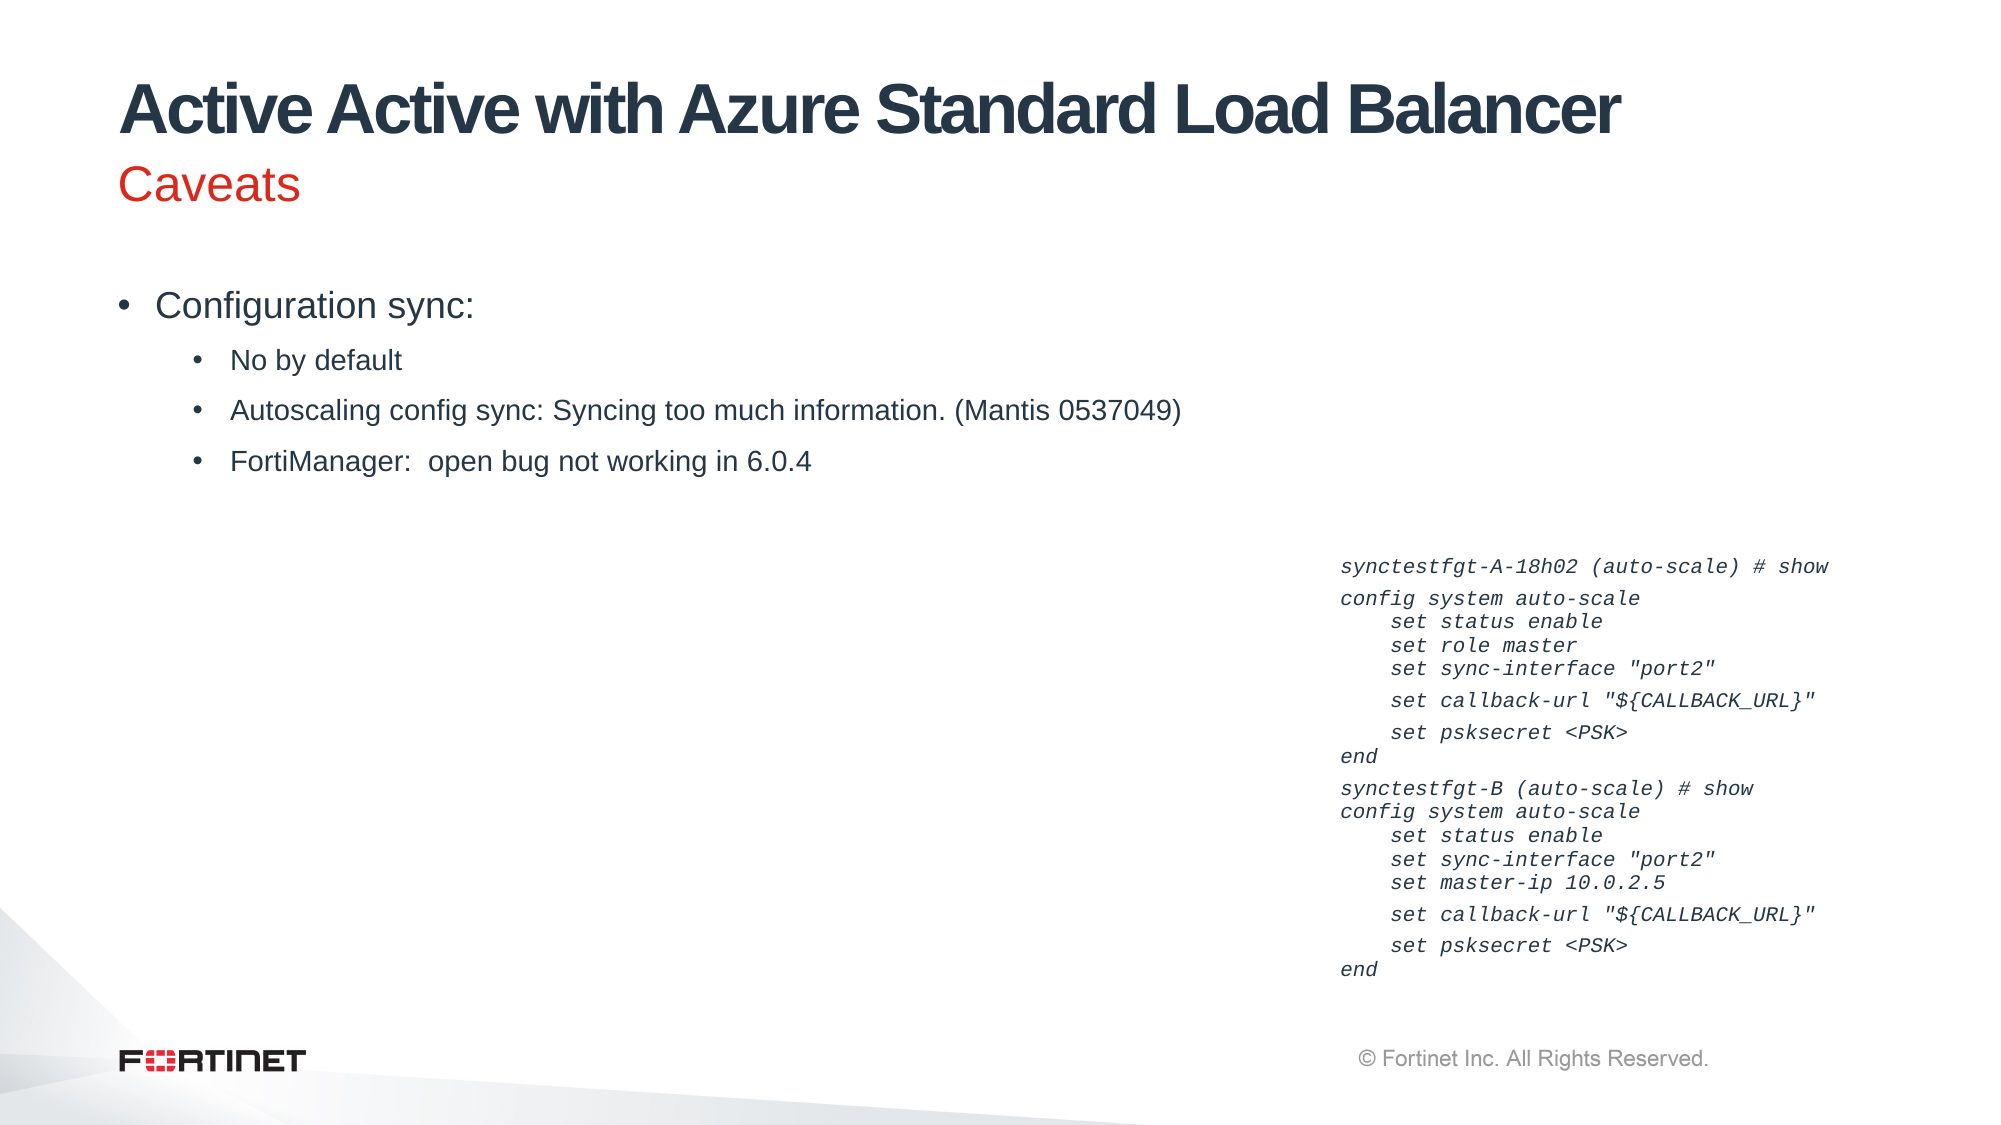

# Active Active with Azure Standard Load Balancer
Caveats
Configuration sync:
No by default
Autoscaling config sync: Syncing too much information. (Mantis 0537049)
FortiManager:  open bug not working in 6.0.4

| synctestfgt-A-18h02 (auto-scale) # show |
| --- |
| config system auto-scale |
| set status enable |
| set role master |
| set sync-interface "port2" |
| set callback-url "${CALLBACK\_URL}" |
| set psksecret <PSK> |
| end |
| synctestfgt-B (auto-scale) # show |
| --- |
| config system auto-scale |
| set status enable |
| set sync-interface "port2" |
| set master-ip 10.0.2.5 |
| set callback-url "${CALLBACK\_URL}" |
| set psksecret <PSK> |
| end |